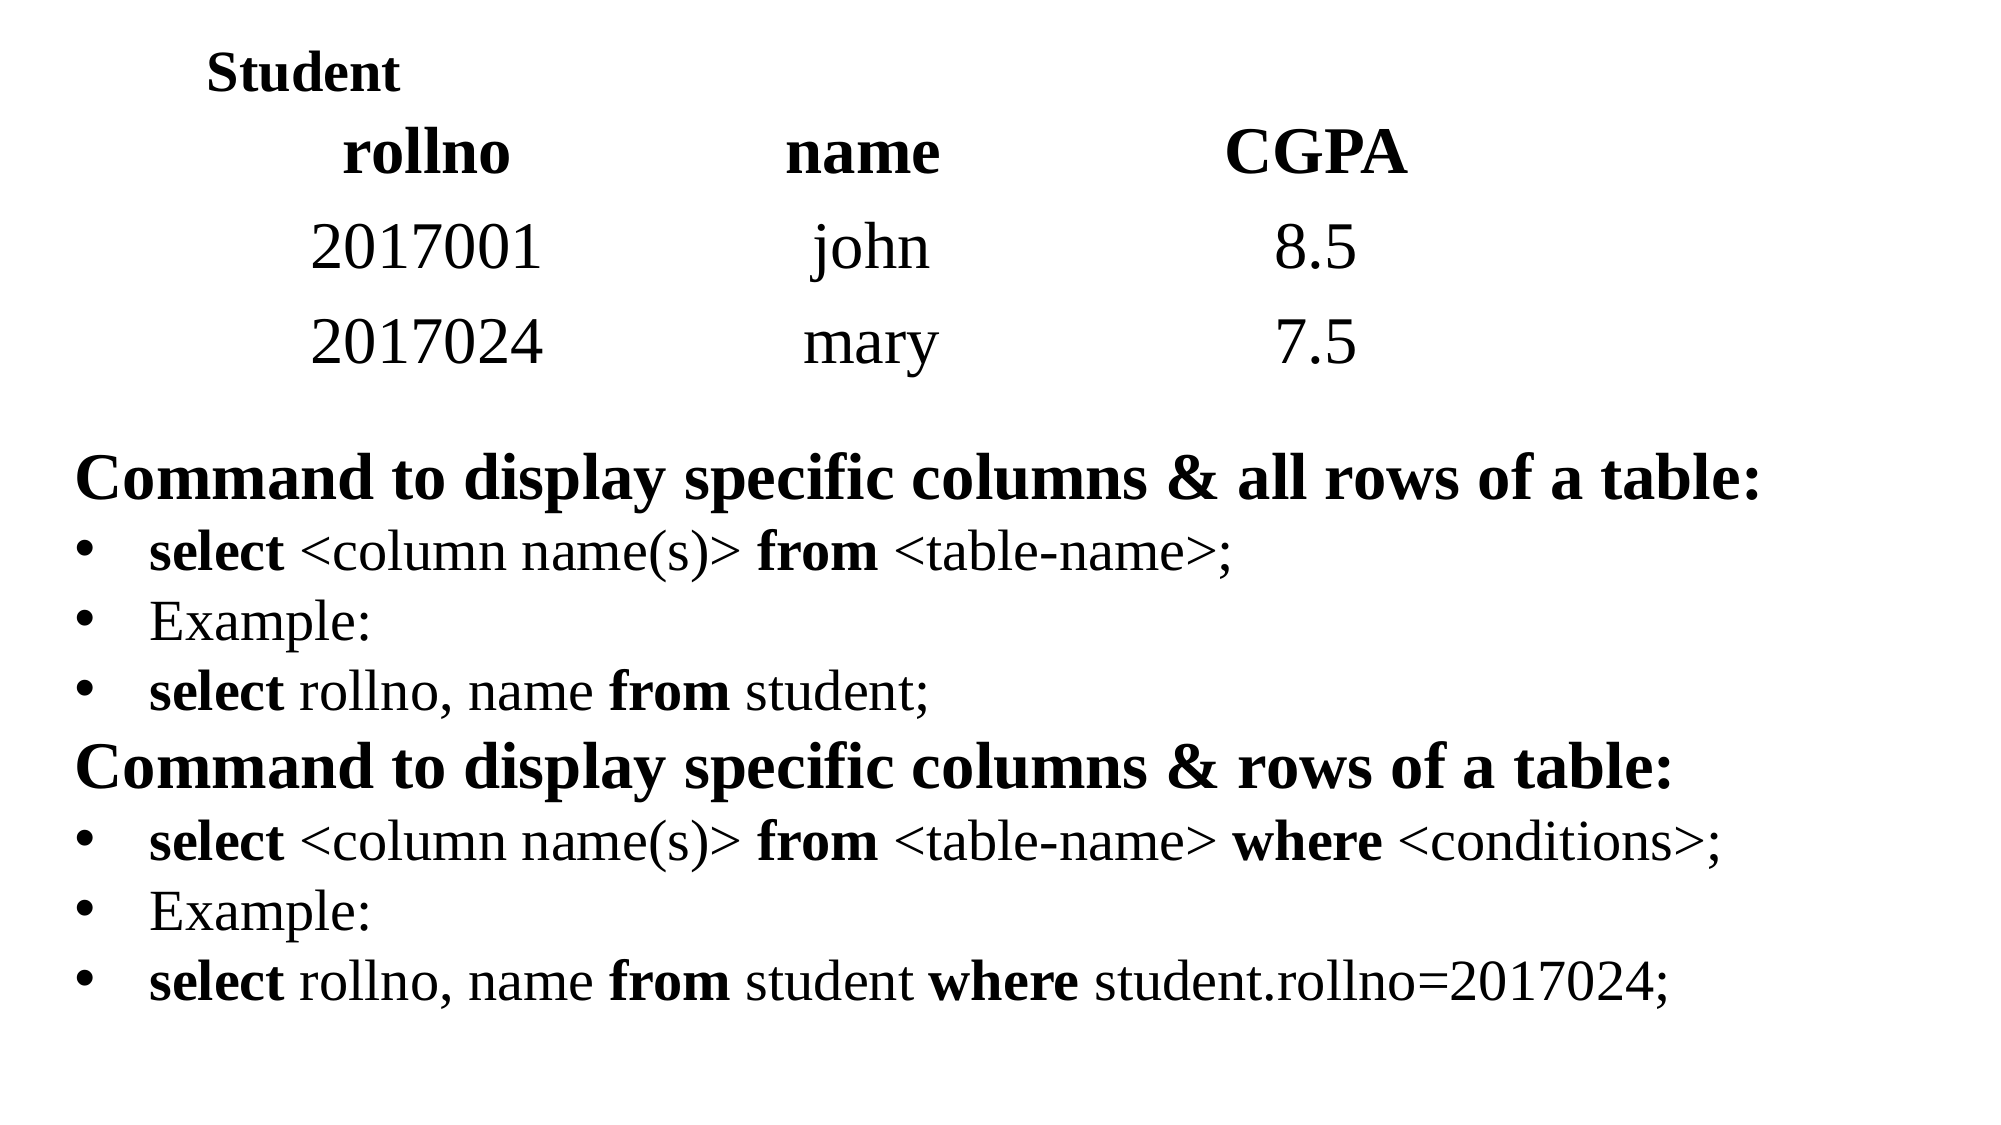

Student
| rollno | name | CGPA |
| --- | --- | --- |
| 2017001 | john | 8.5 |
| 2017024 | mary | 7.5 |
Command to display specific columns & all rows of a table:
select <column name(s)> from <table-name>;
Example:
select rollno, name from student;
Command to display specific columns & rows of a table:
select <column name(s)> from <table-name> where <conditions>;
Example:
select rollno, name from student where student.rollno=2017024;